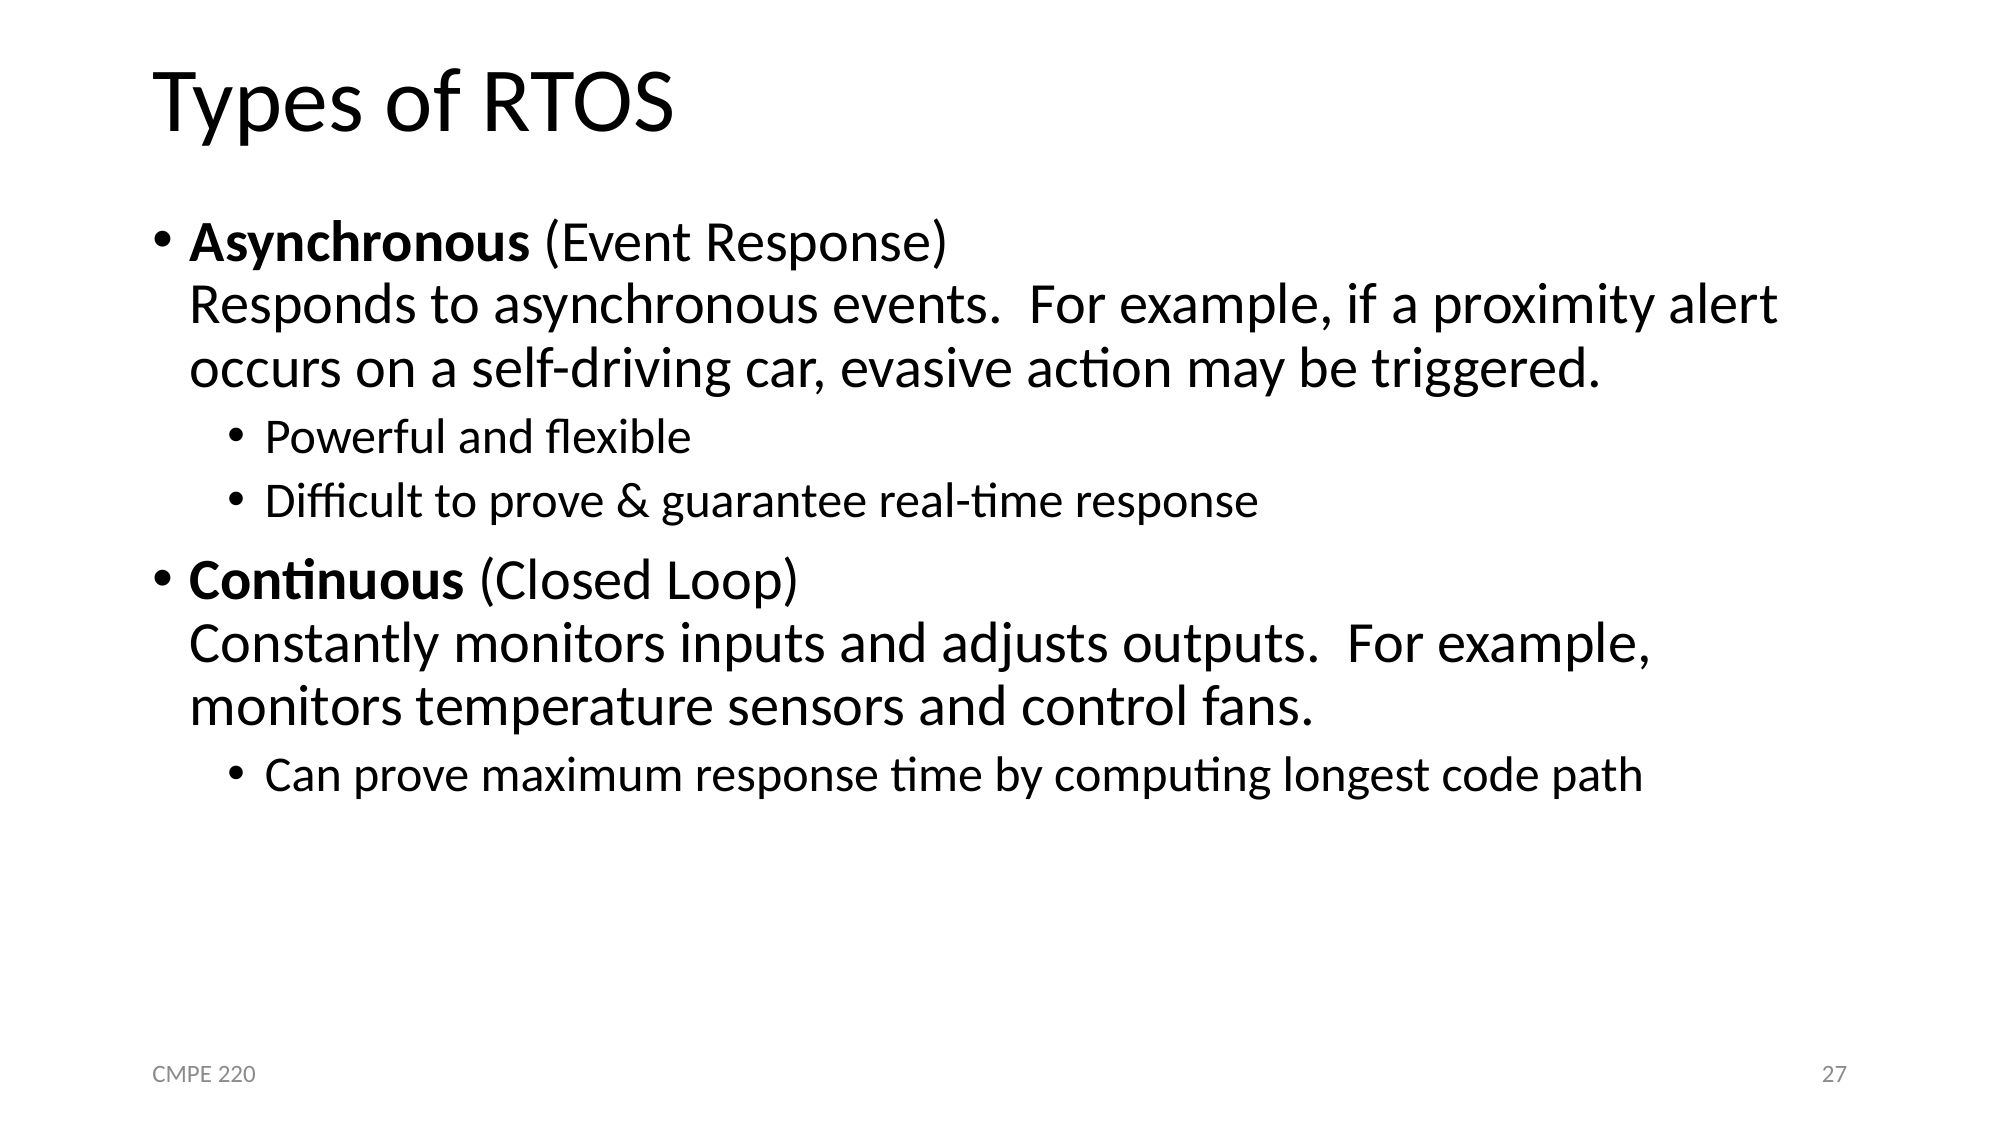

# Types of RTOS
Asynchronous (Event Response)
Responds to asynchronous events.  For example, if a proximity alert occurs on a self-driving car, evasive action may be triggered.
Powerful and flexible
Difficult to prove & guarantee real-time response
Continuous (Closed Loop)
Constantly monitors inputs and adjusts outputs.  For example, monitors temperature sensors and control fans.
Can prove maximum response time by computing longest code path
CMPE 220
27